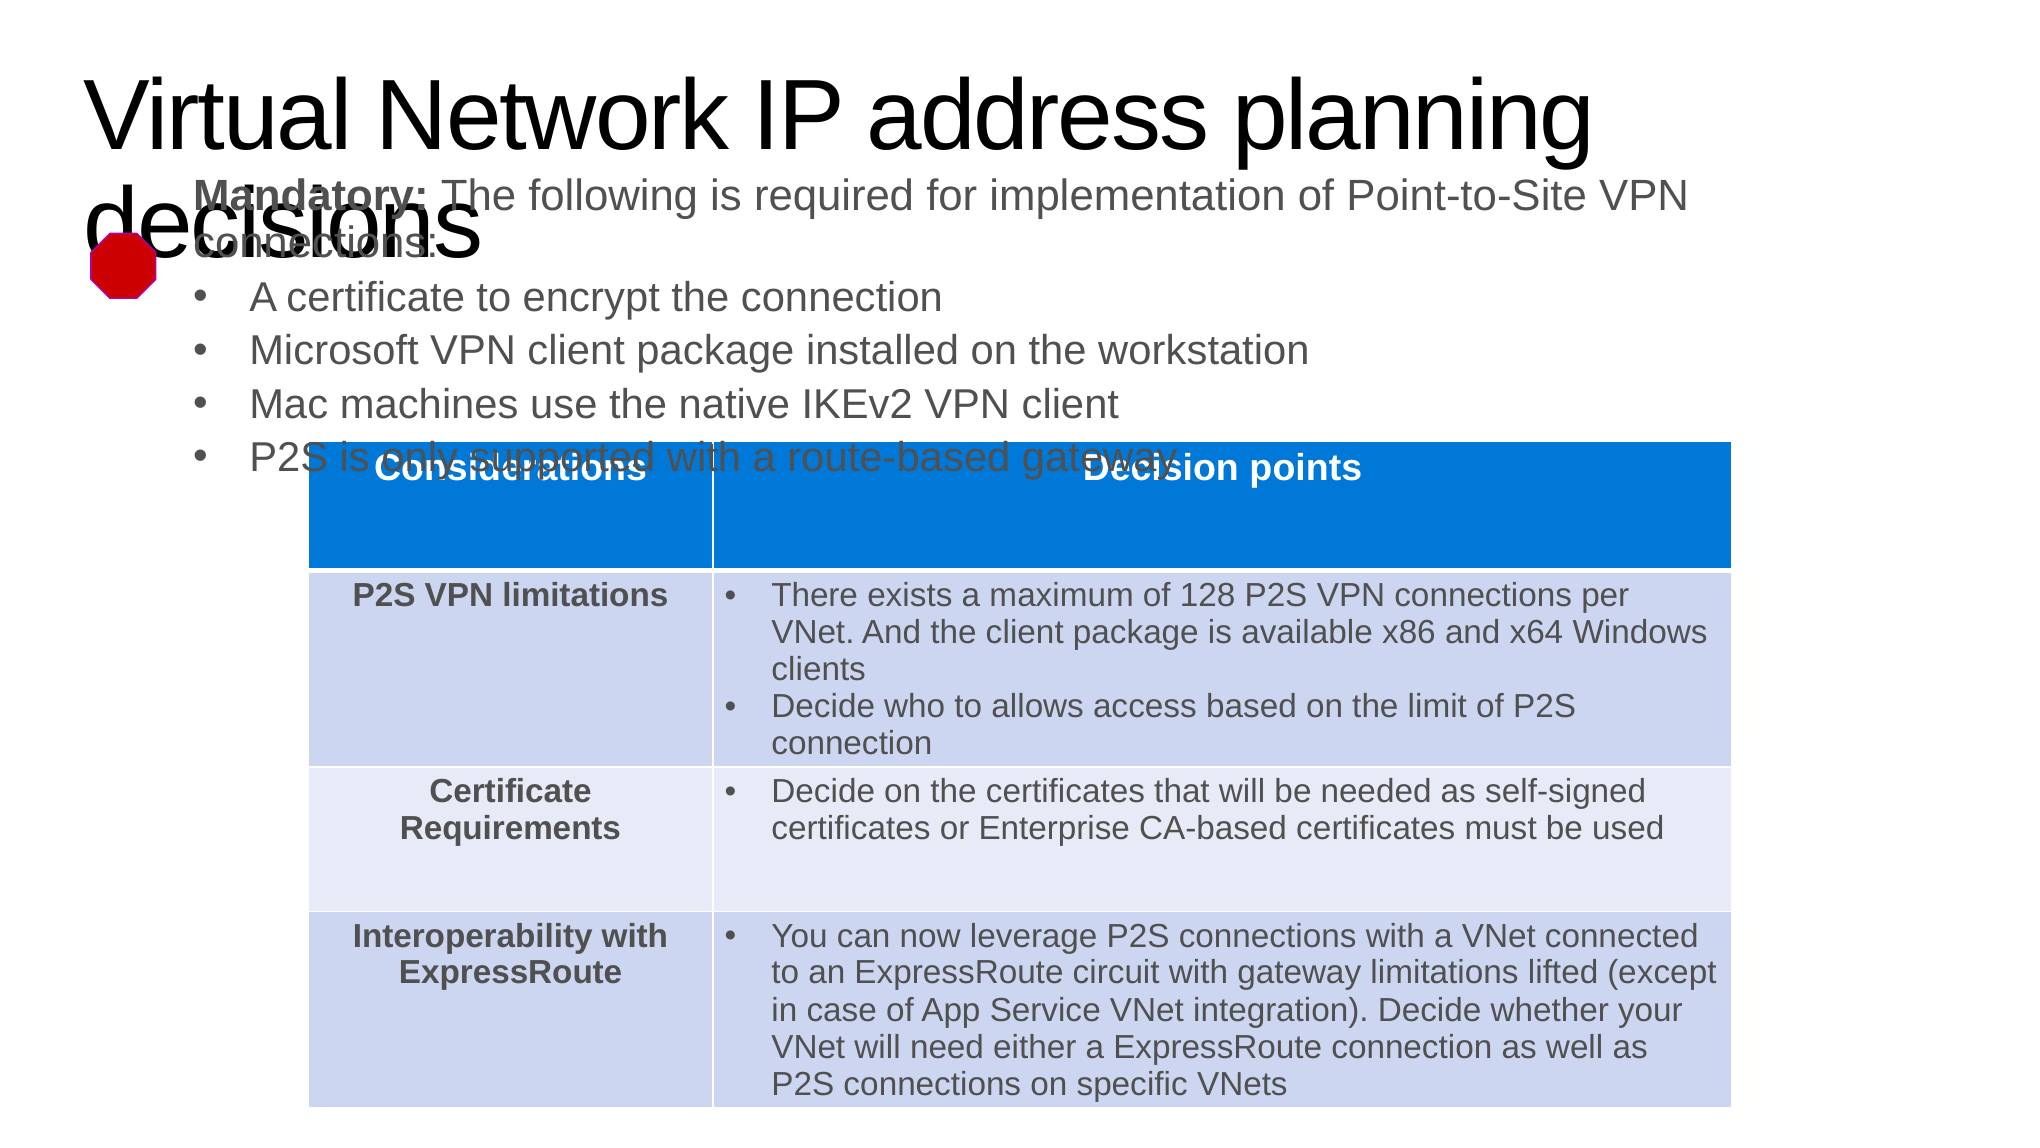

# Virtual Network IP address planning decisions
Mandatory: The following is required for implementation of Point-to-Site VPN connections:
A certificate to encrypt the connection
Microsoft VPN client package installed on the workstation
Mac machines use the native IKEv2 VPN client
P2S is only supported with a route-based gateway

| Considerations | Decision points |
| --- | --- |
| P2S VPN limitations | There exists a maximum of 128 P2S VPN connections per VNet. And the client package is available x86 and x64 Windows clients Decide who to allows access based on the limit of P2S connection |
| Certificate Requirements | Decide on the certificates that will be needed as self-signed certificates or Enterprise CA-based certificates must be used |
| Interoperability with ExpressRoute | You can now leverage P2S connections with a VNet connected to an ExpressRoute circuit with gateway limitations lifted (except in case of App Service VNet integration). Decide whether your VNet will need either a ExpressRoute connection as well as P2S connections on specific VNets |